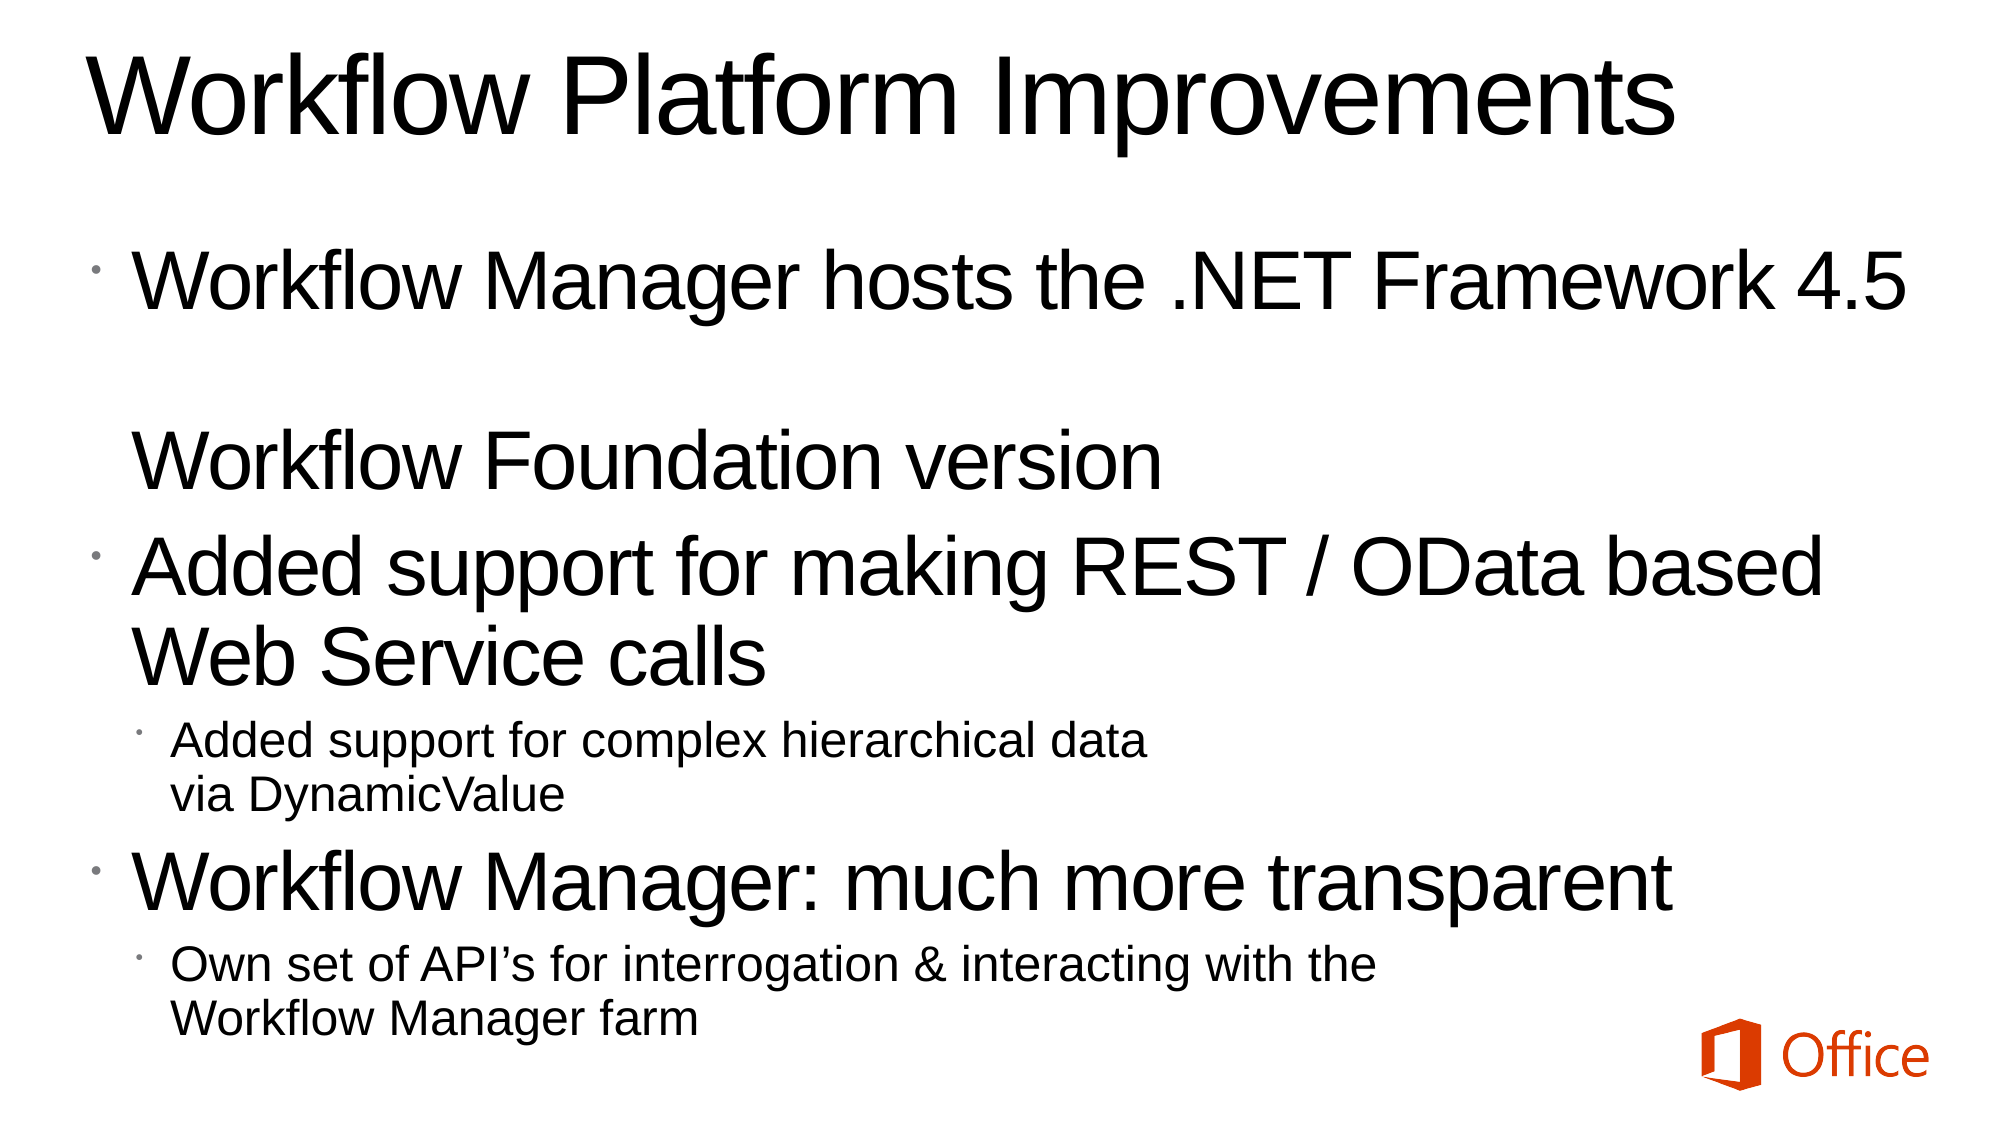

# Workflow Platform Improvements
Workflow Manager hosts the .NET Framework 4.5
Workflow Foundation version
Added support for making REST / OData based Web Service calls
Added support for complex hierarchical data
via DynamicValue
Workflow Manager: much more transparent
Own set of API’s for interrogation & interacting with the
Workflow Manager farm